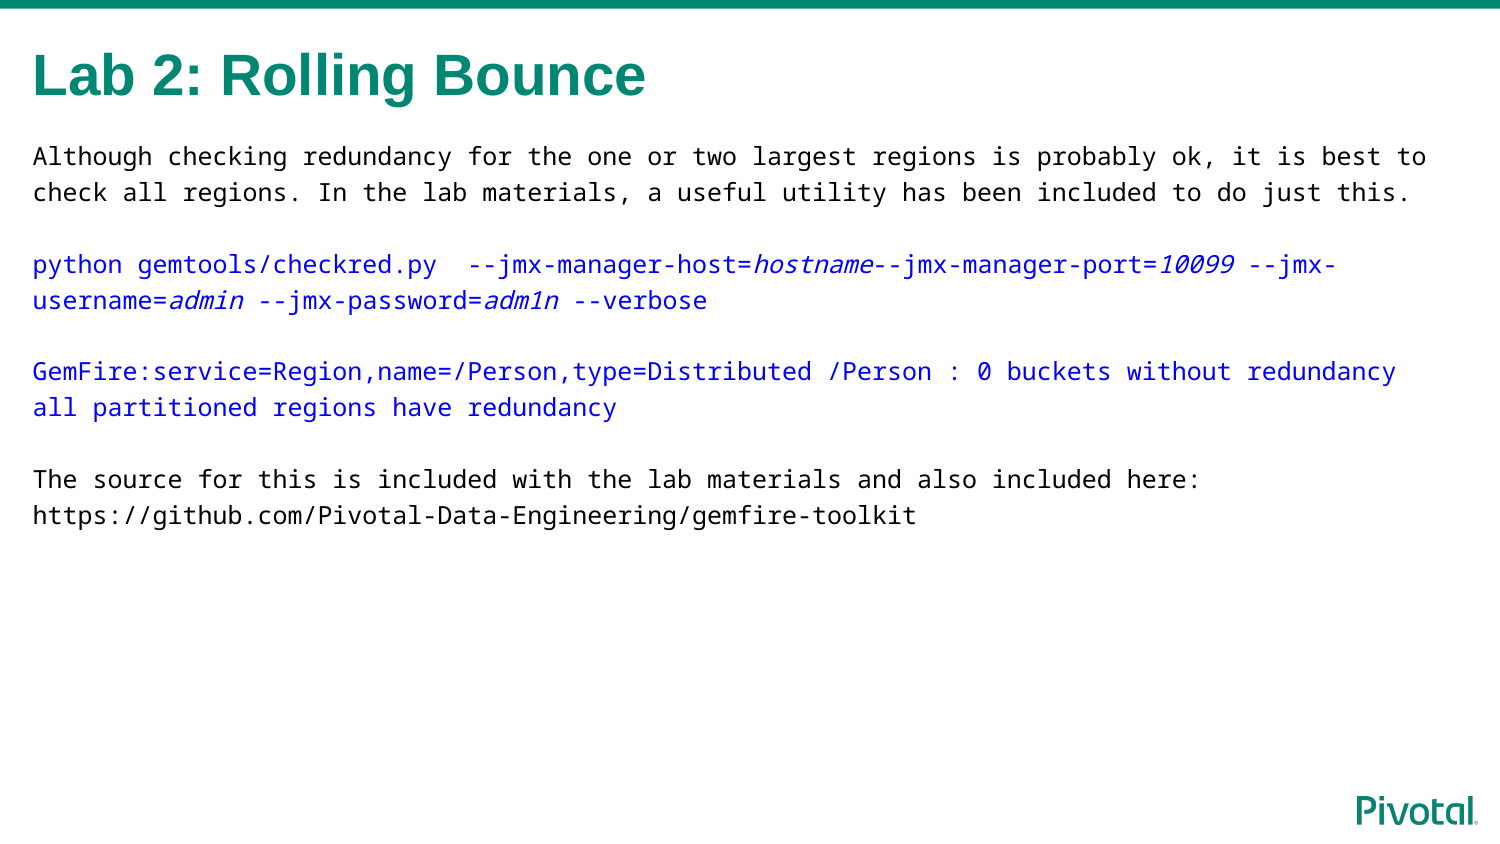

# Lab 2: Rolling Bounce
Although checking redundancy for the one or two largest regions is probably ok, it is best to check all regions. In the lab materials, a useful utility has been included to do just this.

python gemtools/checkred.py  --jmx-manager-host=hostname--jmx-manager-port=10099 --jmx-username=admin --jmx-password=adm1n --verbose

GemFire:service=Region,name=/Person,type=Distributed /Person : 0 buckets without redundancy
all partitioned regions have redundancy

The source for this is included with the lab materials and also included here:
https://github.com/Pivotal-Data-Engineering/gemfire-toolkit